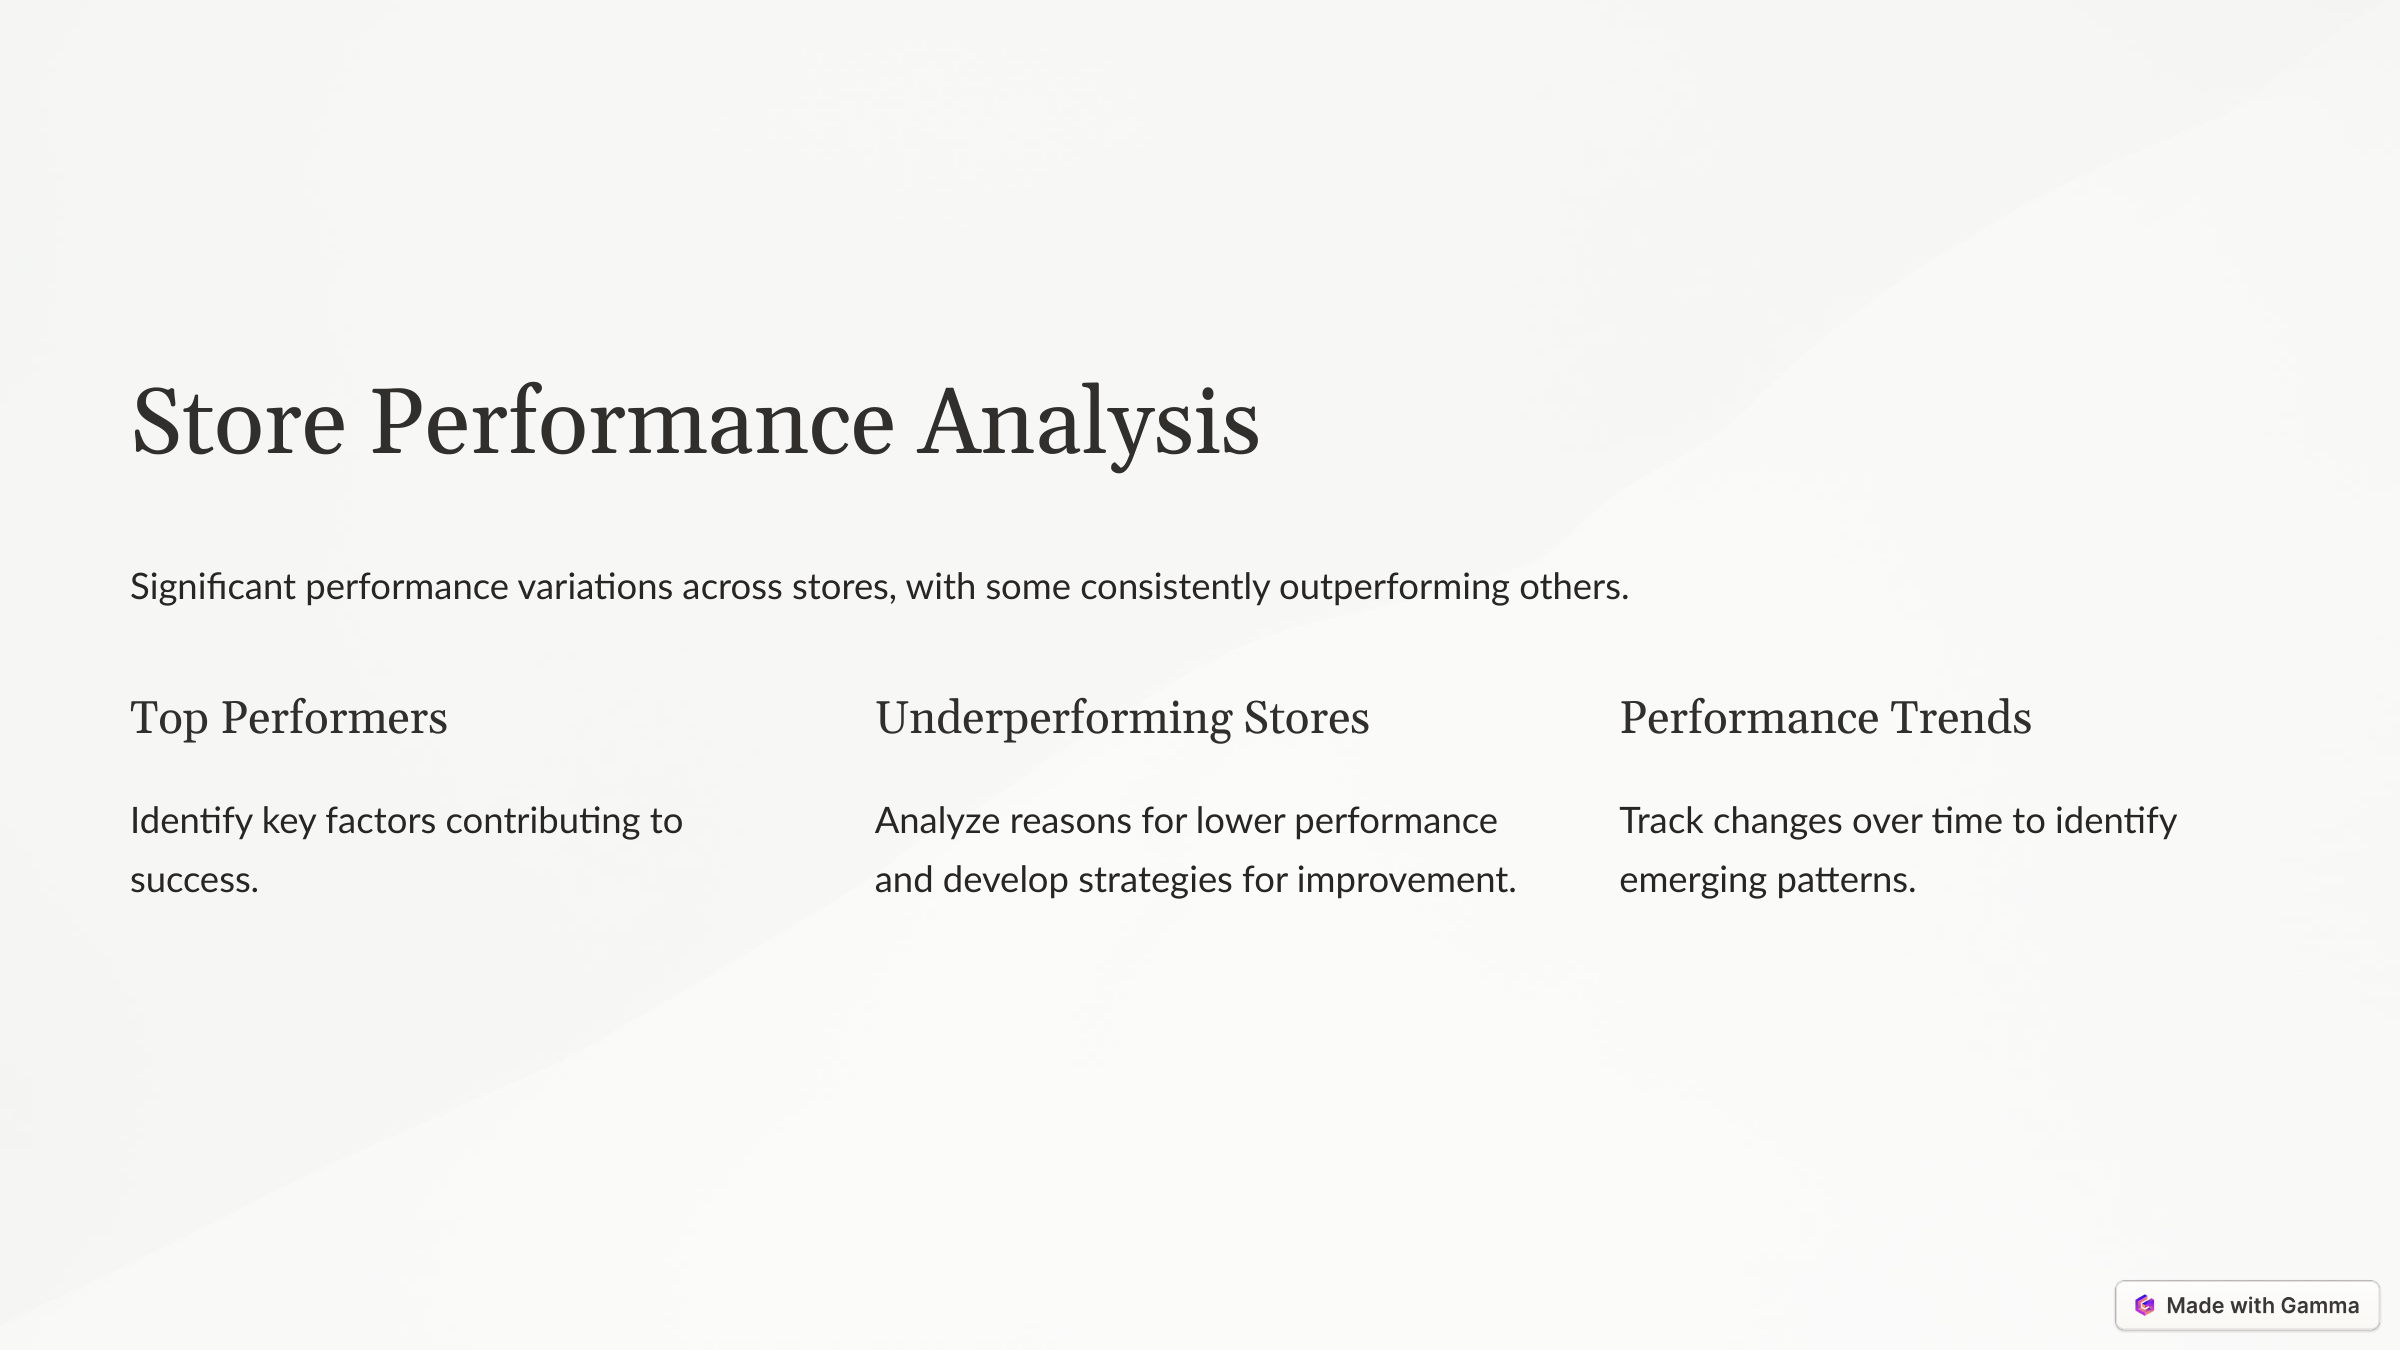

Store Performance Analysis
Significant performance variations across stores, with some consistently outperforming others.
Top Performers
Underperforming Stores
Performance Trends
Identify key factors contributing to success.
Analyze reasons for lower performance and develop strategies for improvement.
Track changes over time to identify emerging patterns.